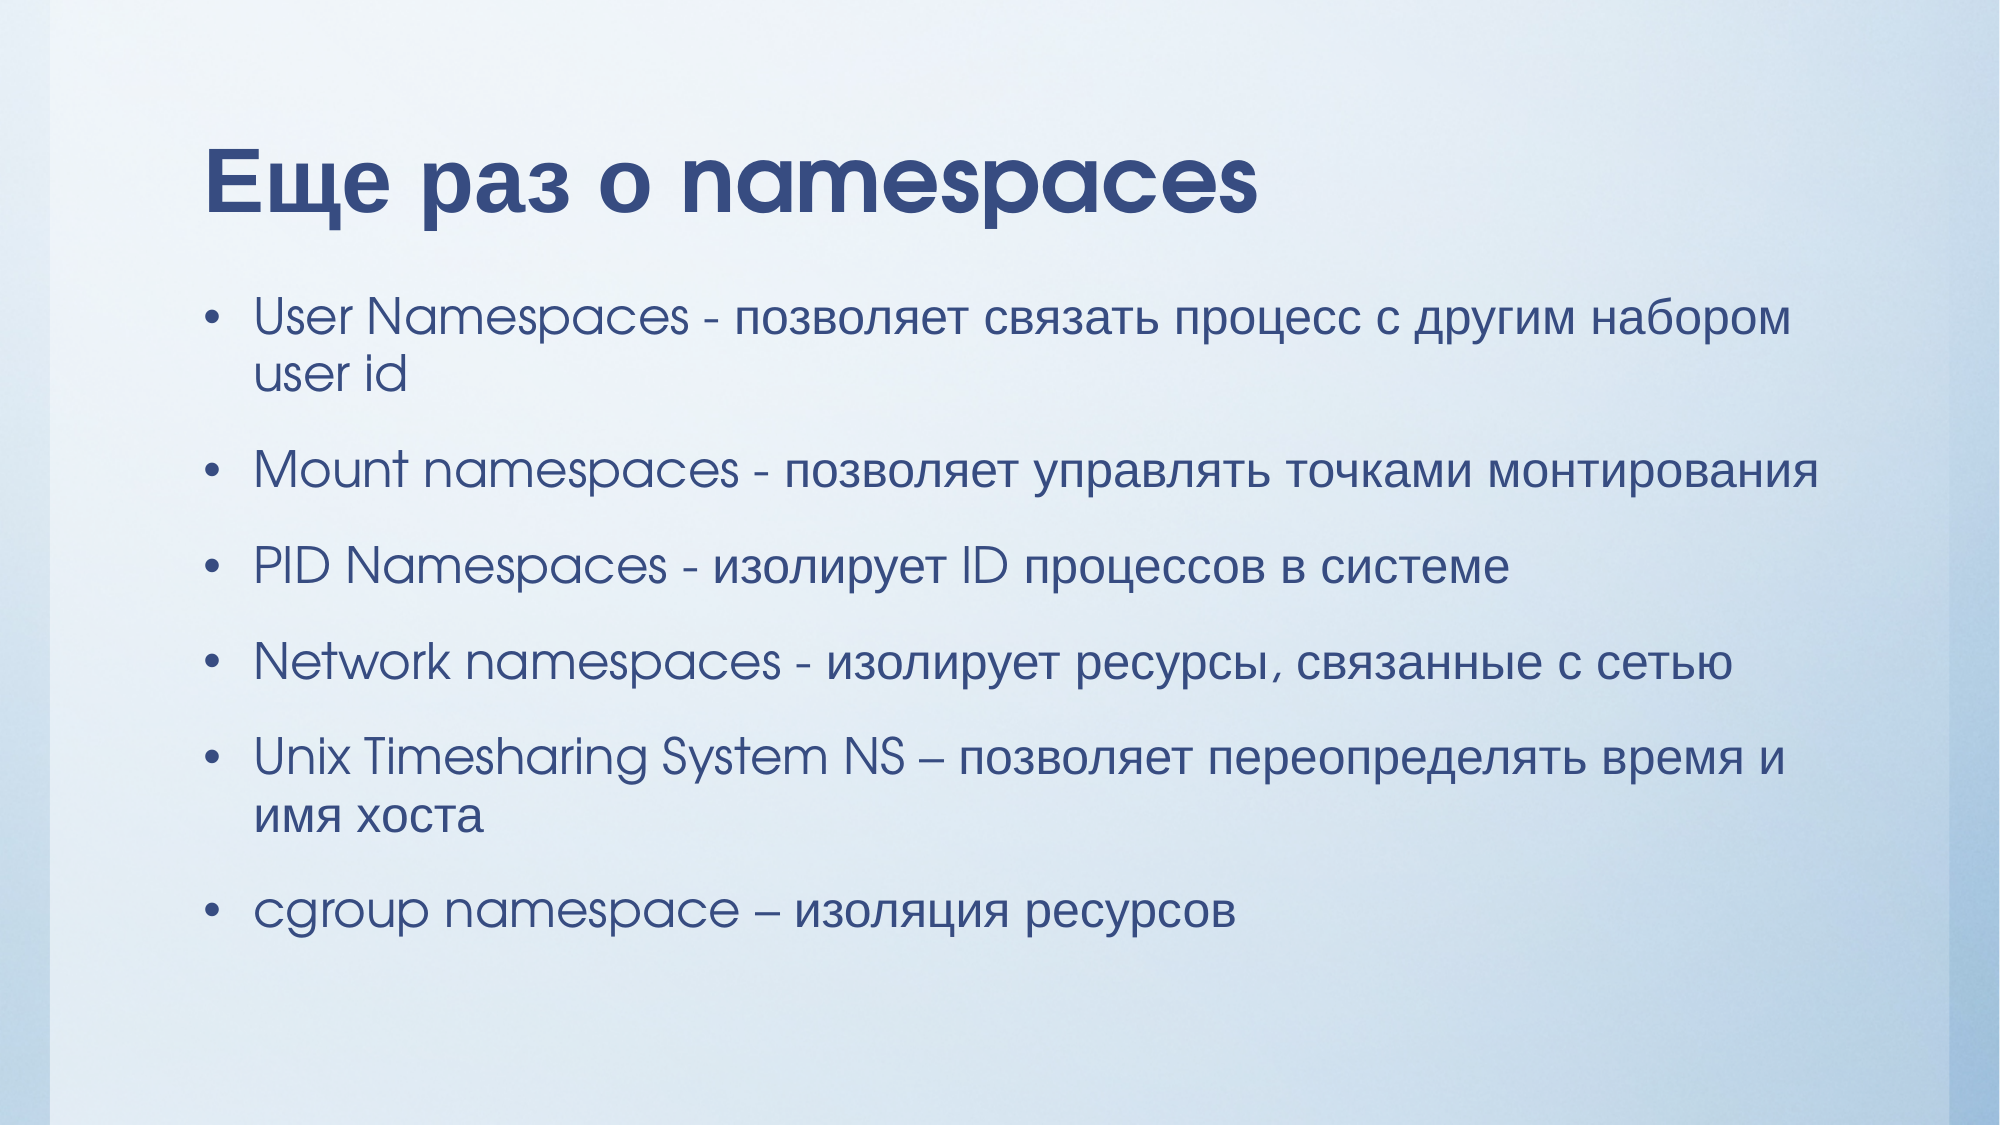

# Еще раз о namespaces
User Namespaces - позволяет связать процесс с другим набором user id
Mount namespaces - позволяет управлять точками монтирования
PID Namespaces - изолирует ID процессов в системе
Network namespaces - изолирует ресурсы, связанные с сетью
Unix Timesharing System NS – позволяет переопределять время и имя хоста
cgroup namespace – изоляция ресурсов